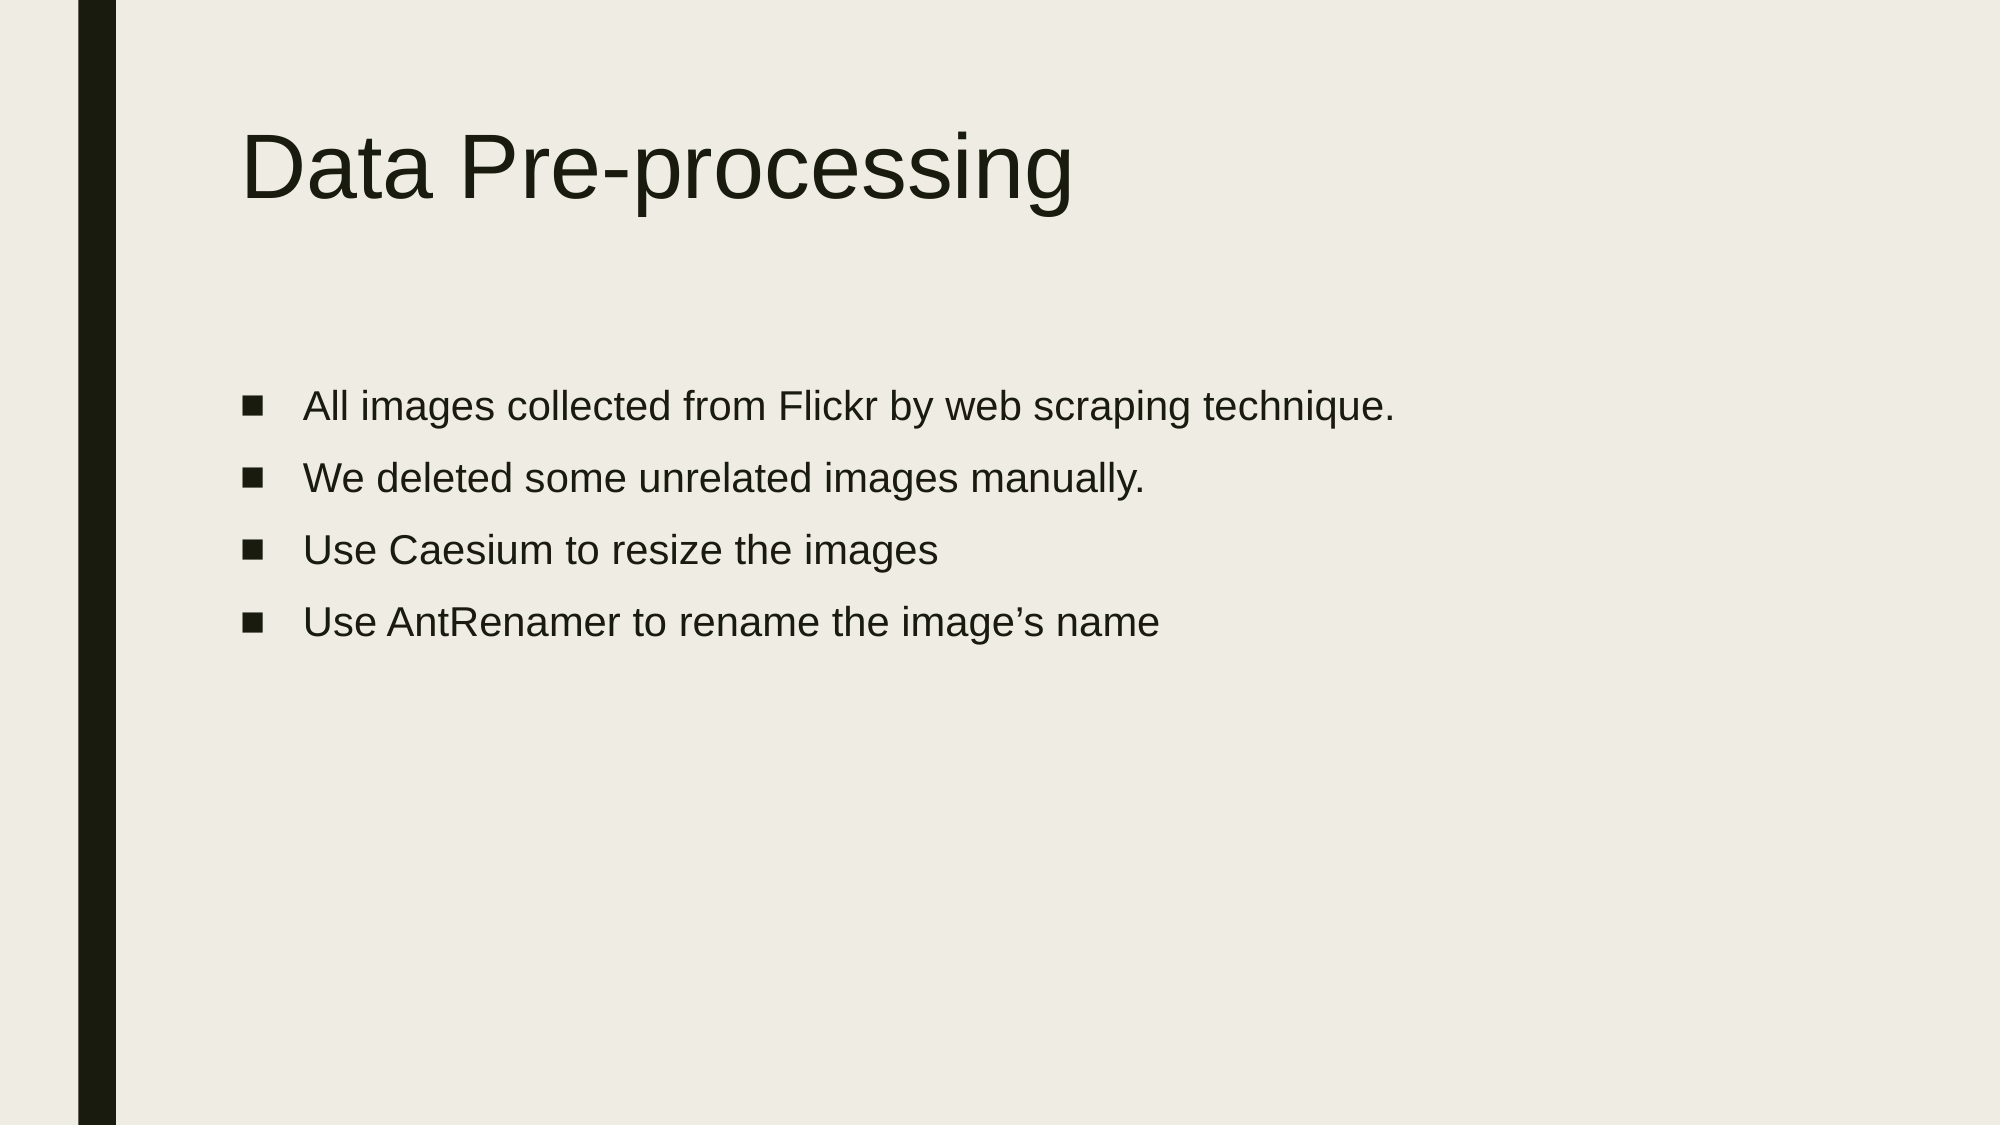

# Data Pre-processing
All images collected from Flickr by web scraping technique.
We deleted some unrelated images manually.
Use Caesium to resize the images
Use AntRenamer to rename the image’s name